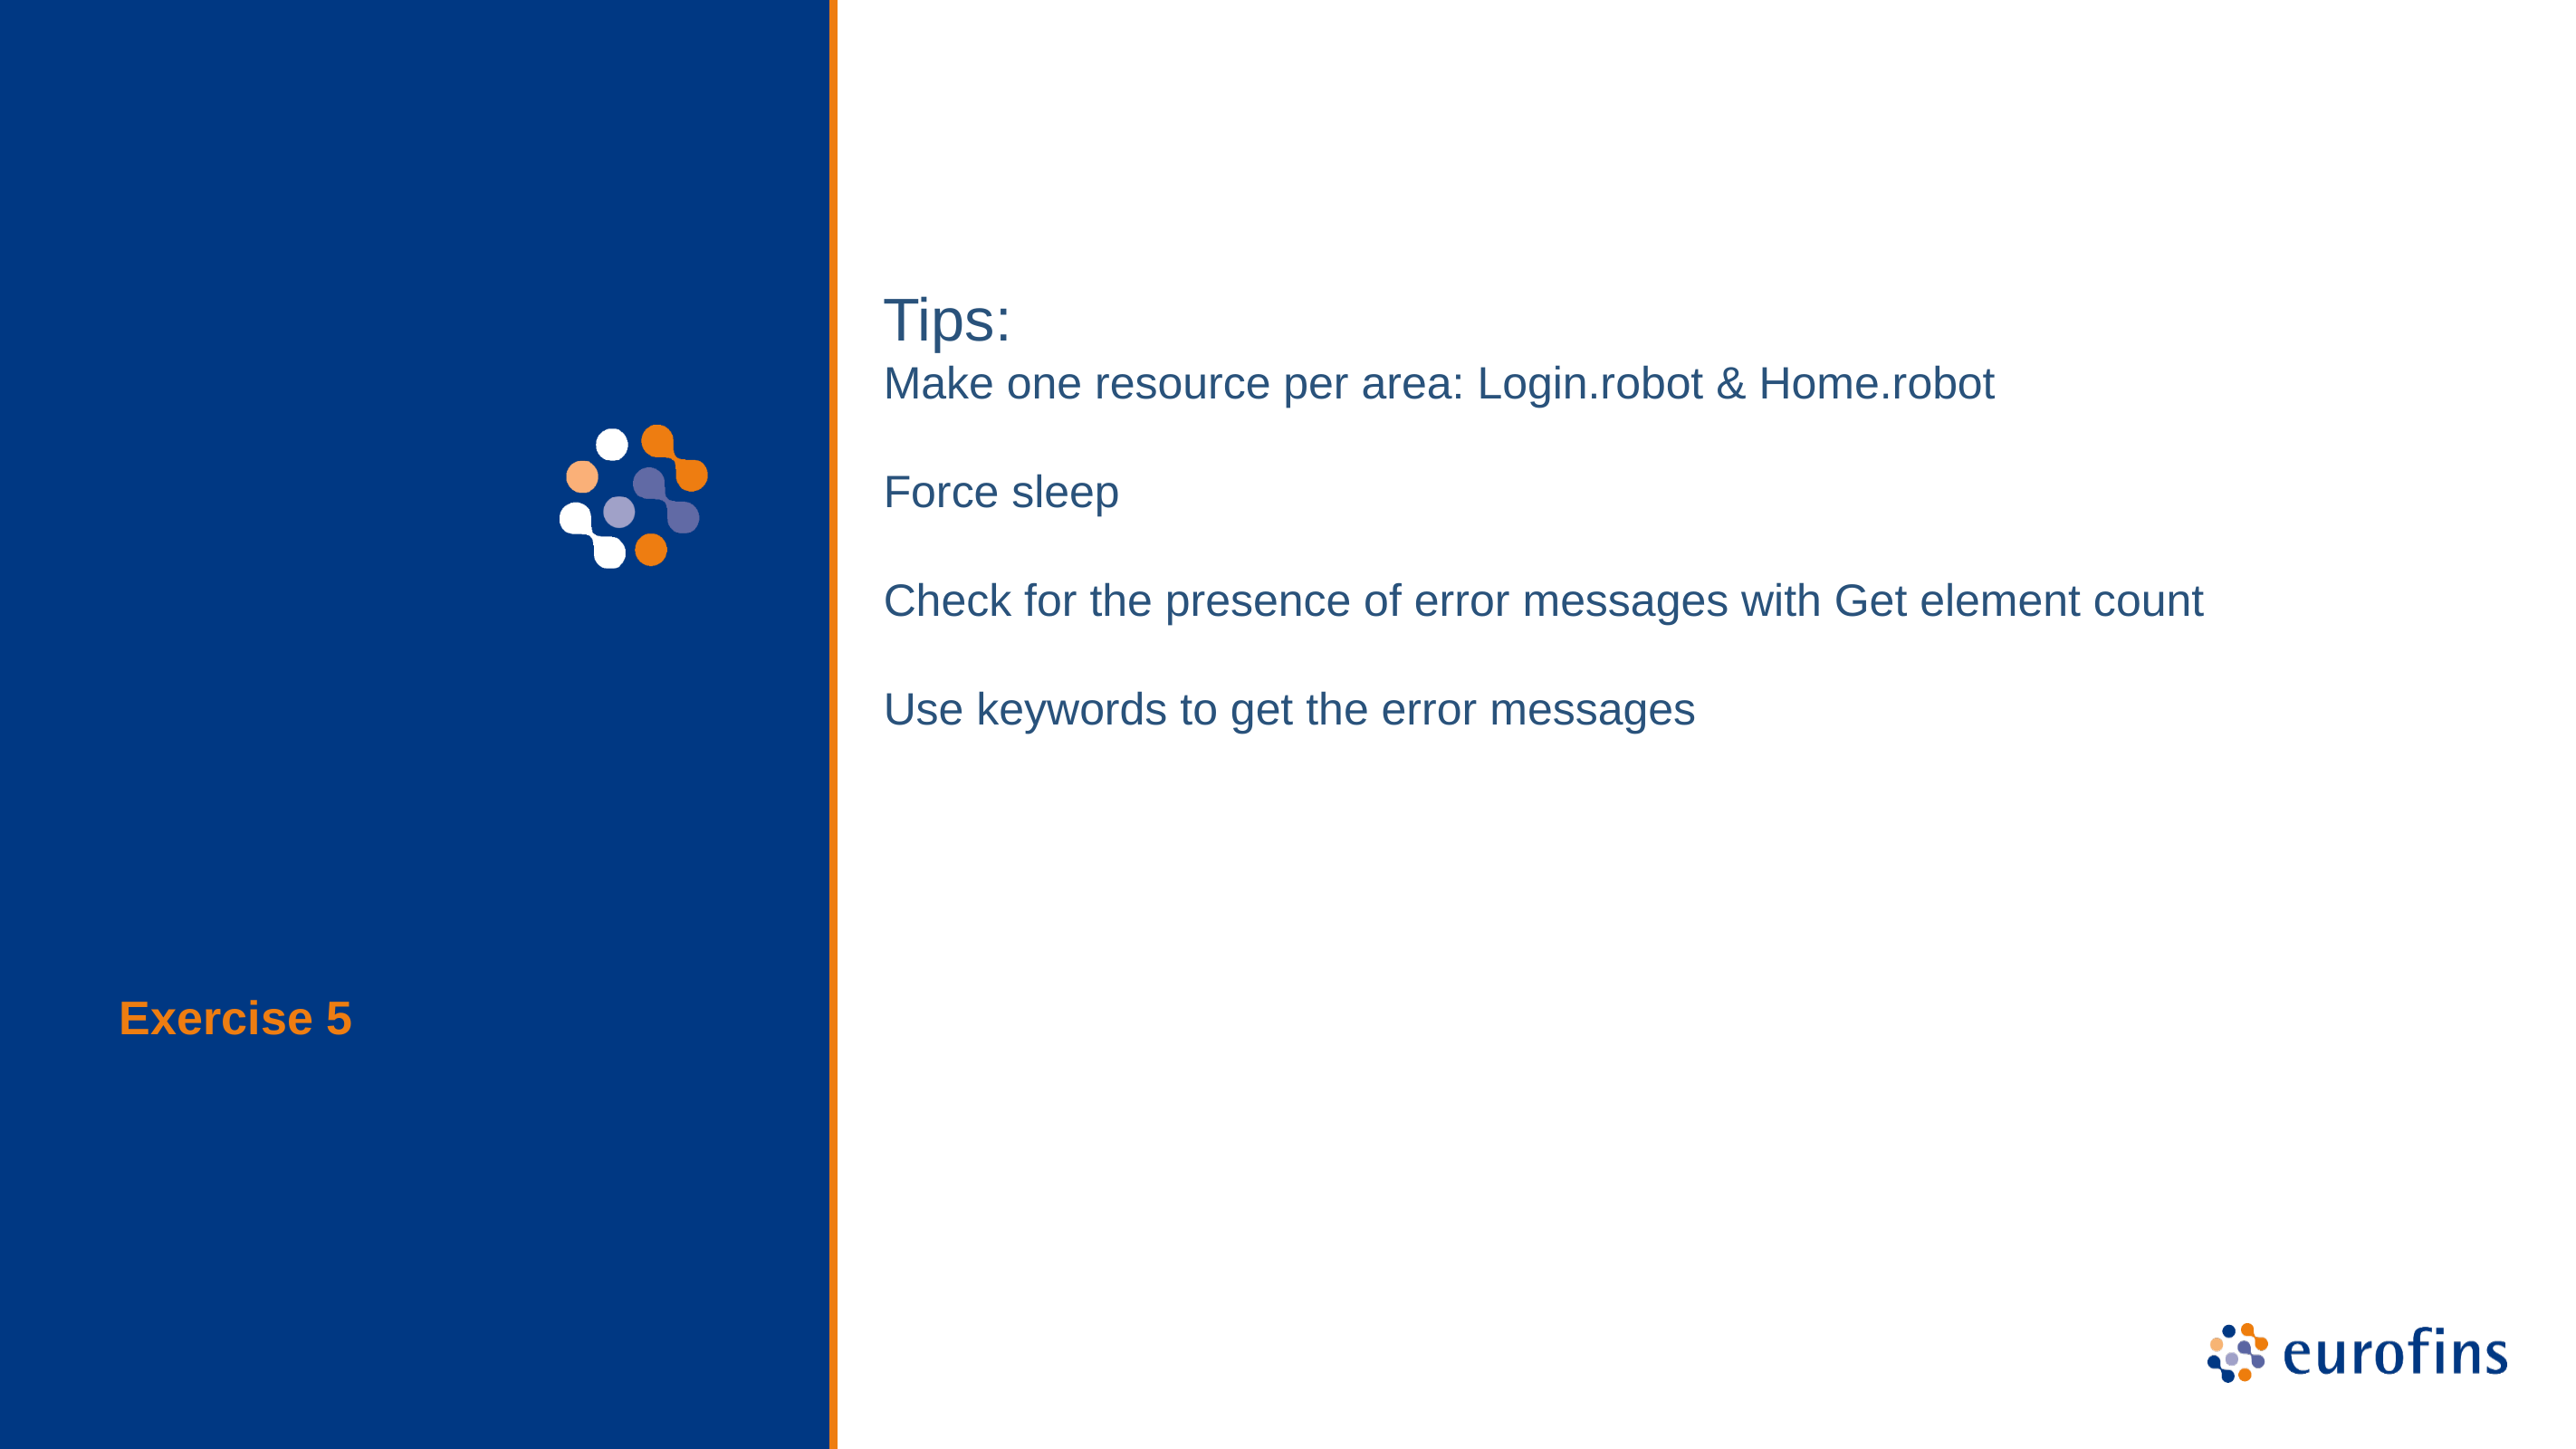

Tips:
Make one resource per area: Login.robot & Home.robot

Force sleep

Check for the presence of error messages with Get element count

Use keywords to get the error messages
Exercise 5